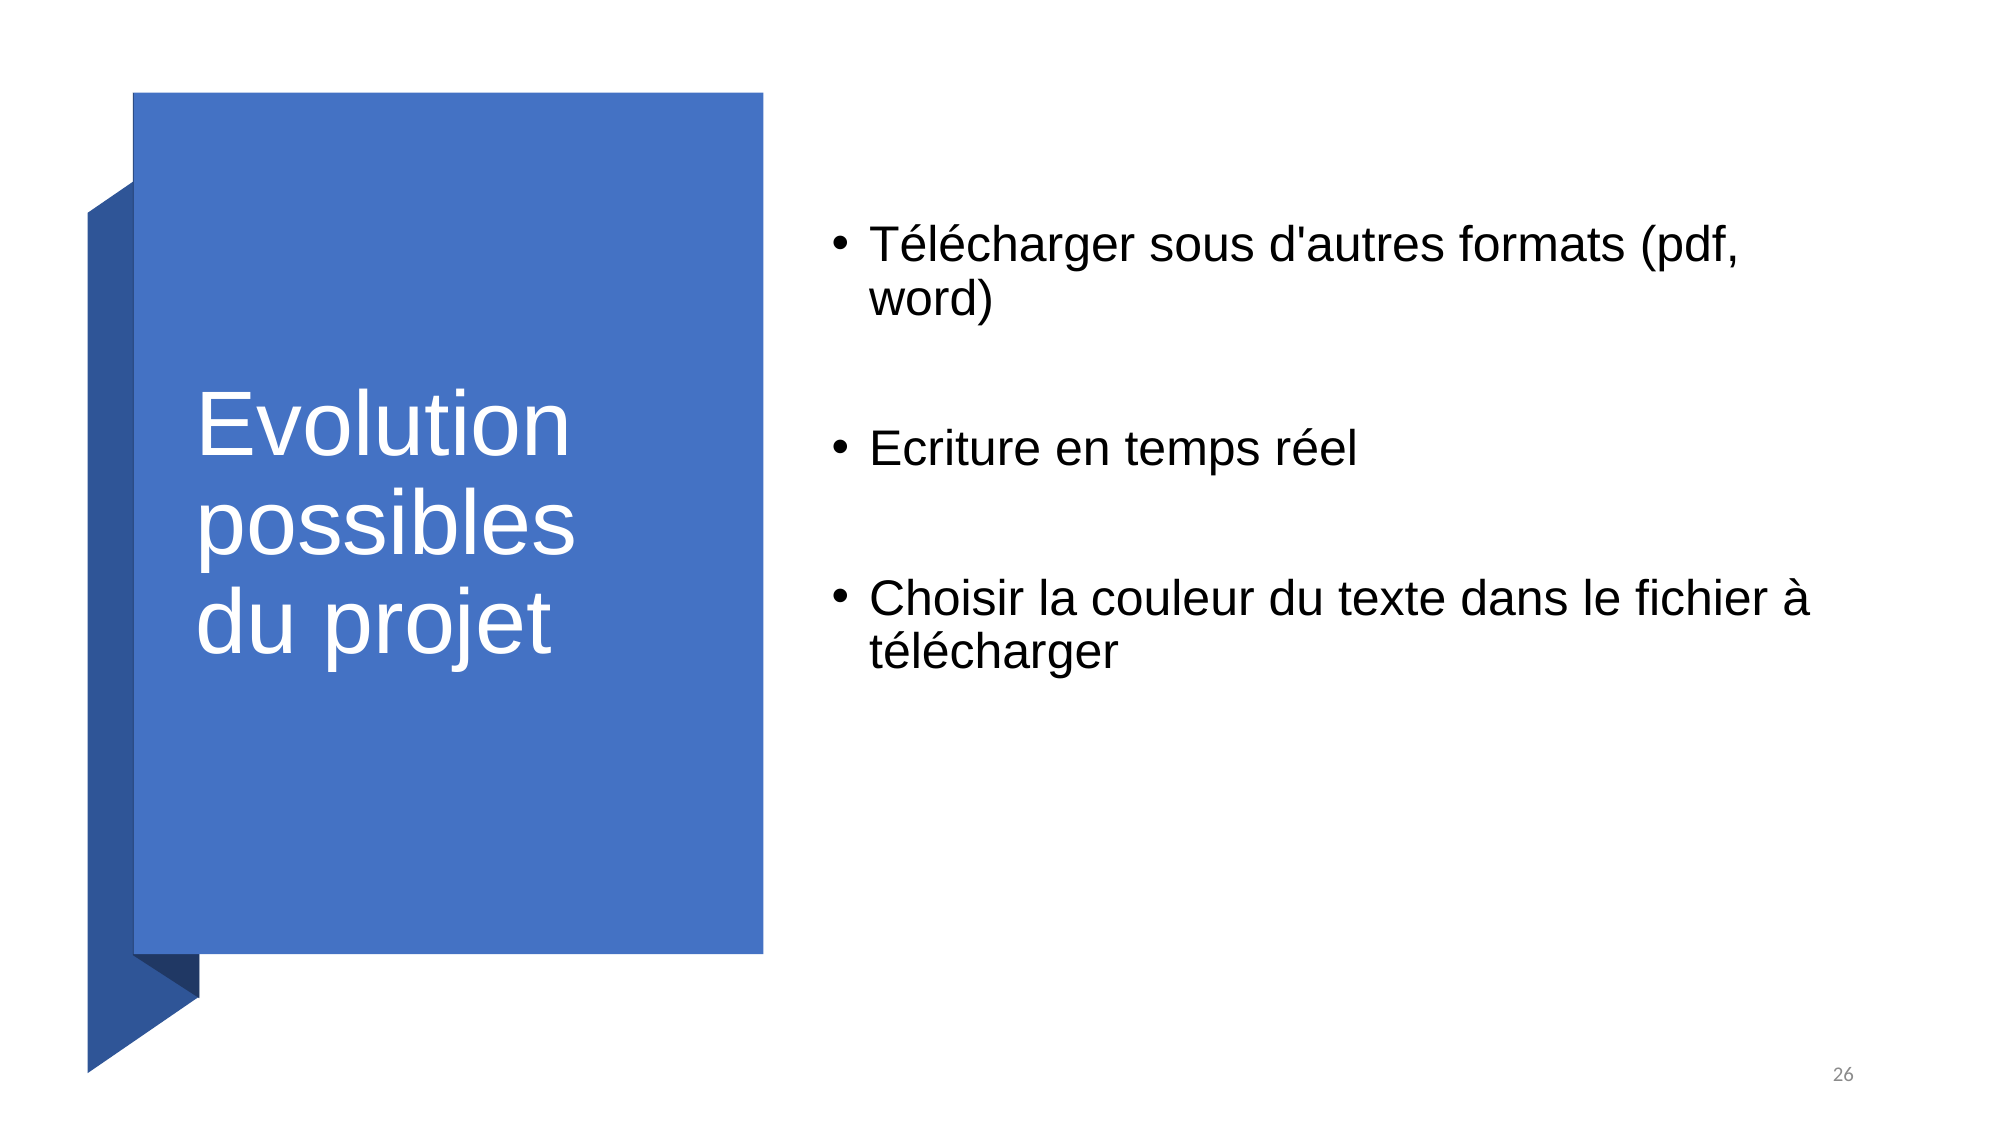

# Evolution possibles du projet
Télécharger sous d'autres formats (pdf, word)

Ecriture en temps réel

Choisir la couleur du texte dans le fichier à télécharger

26